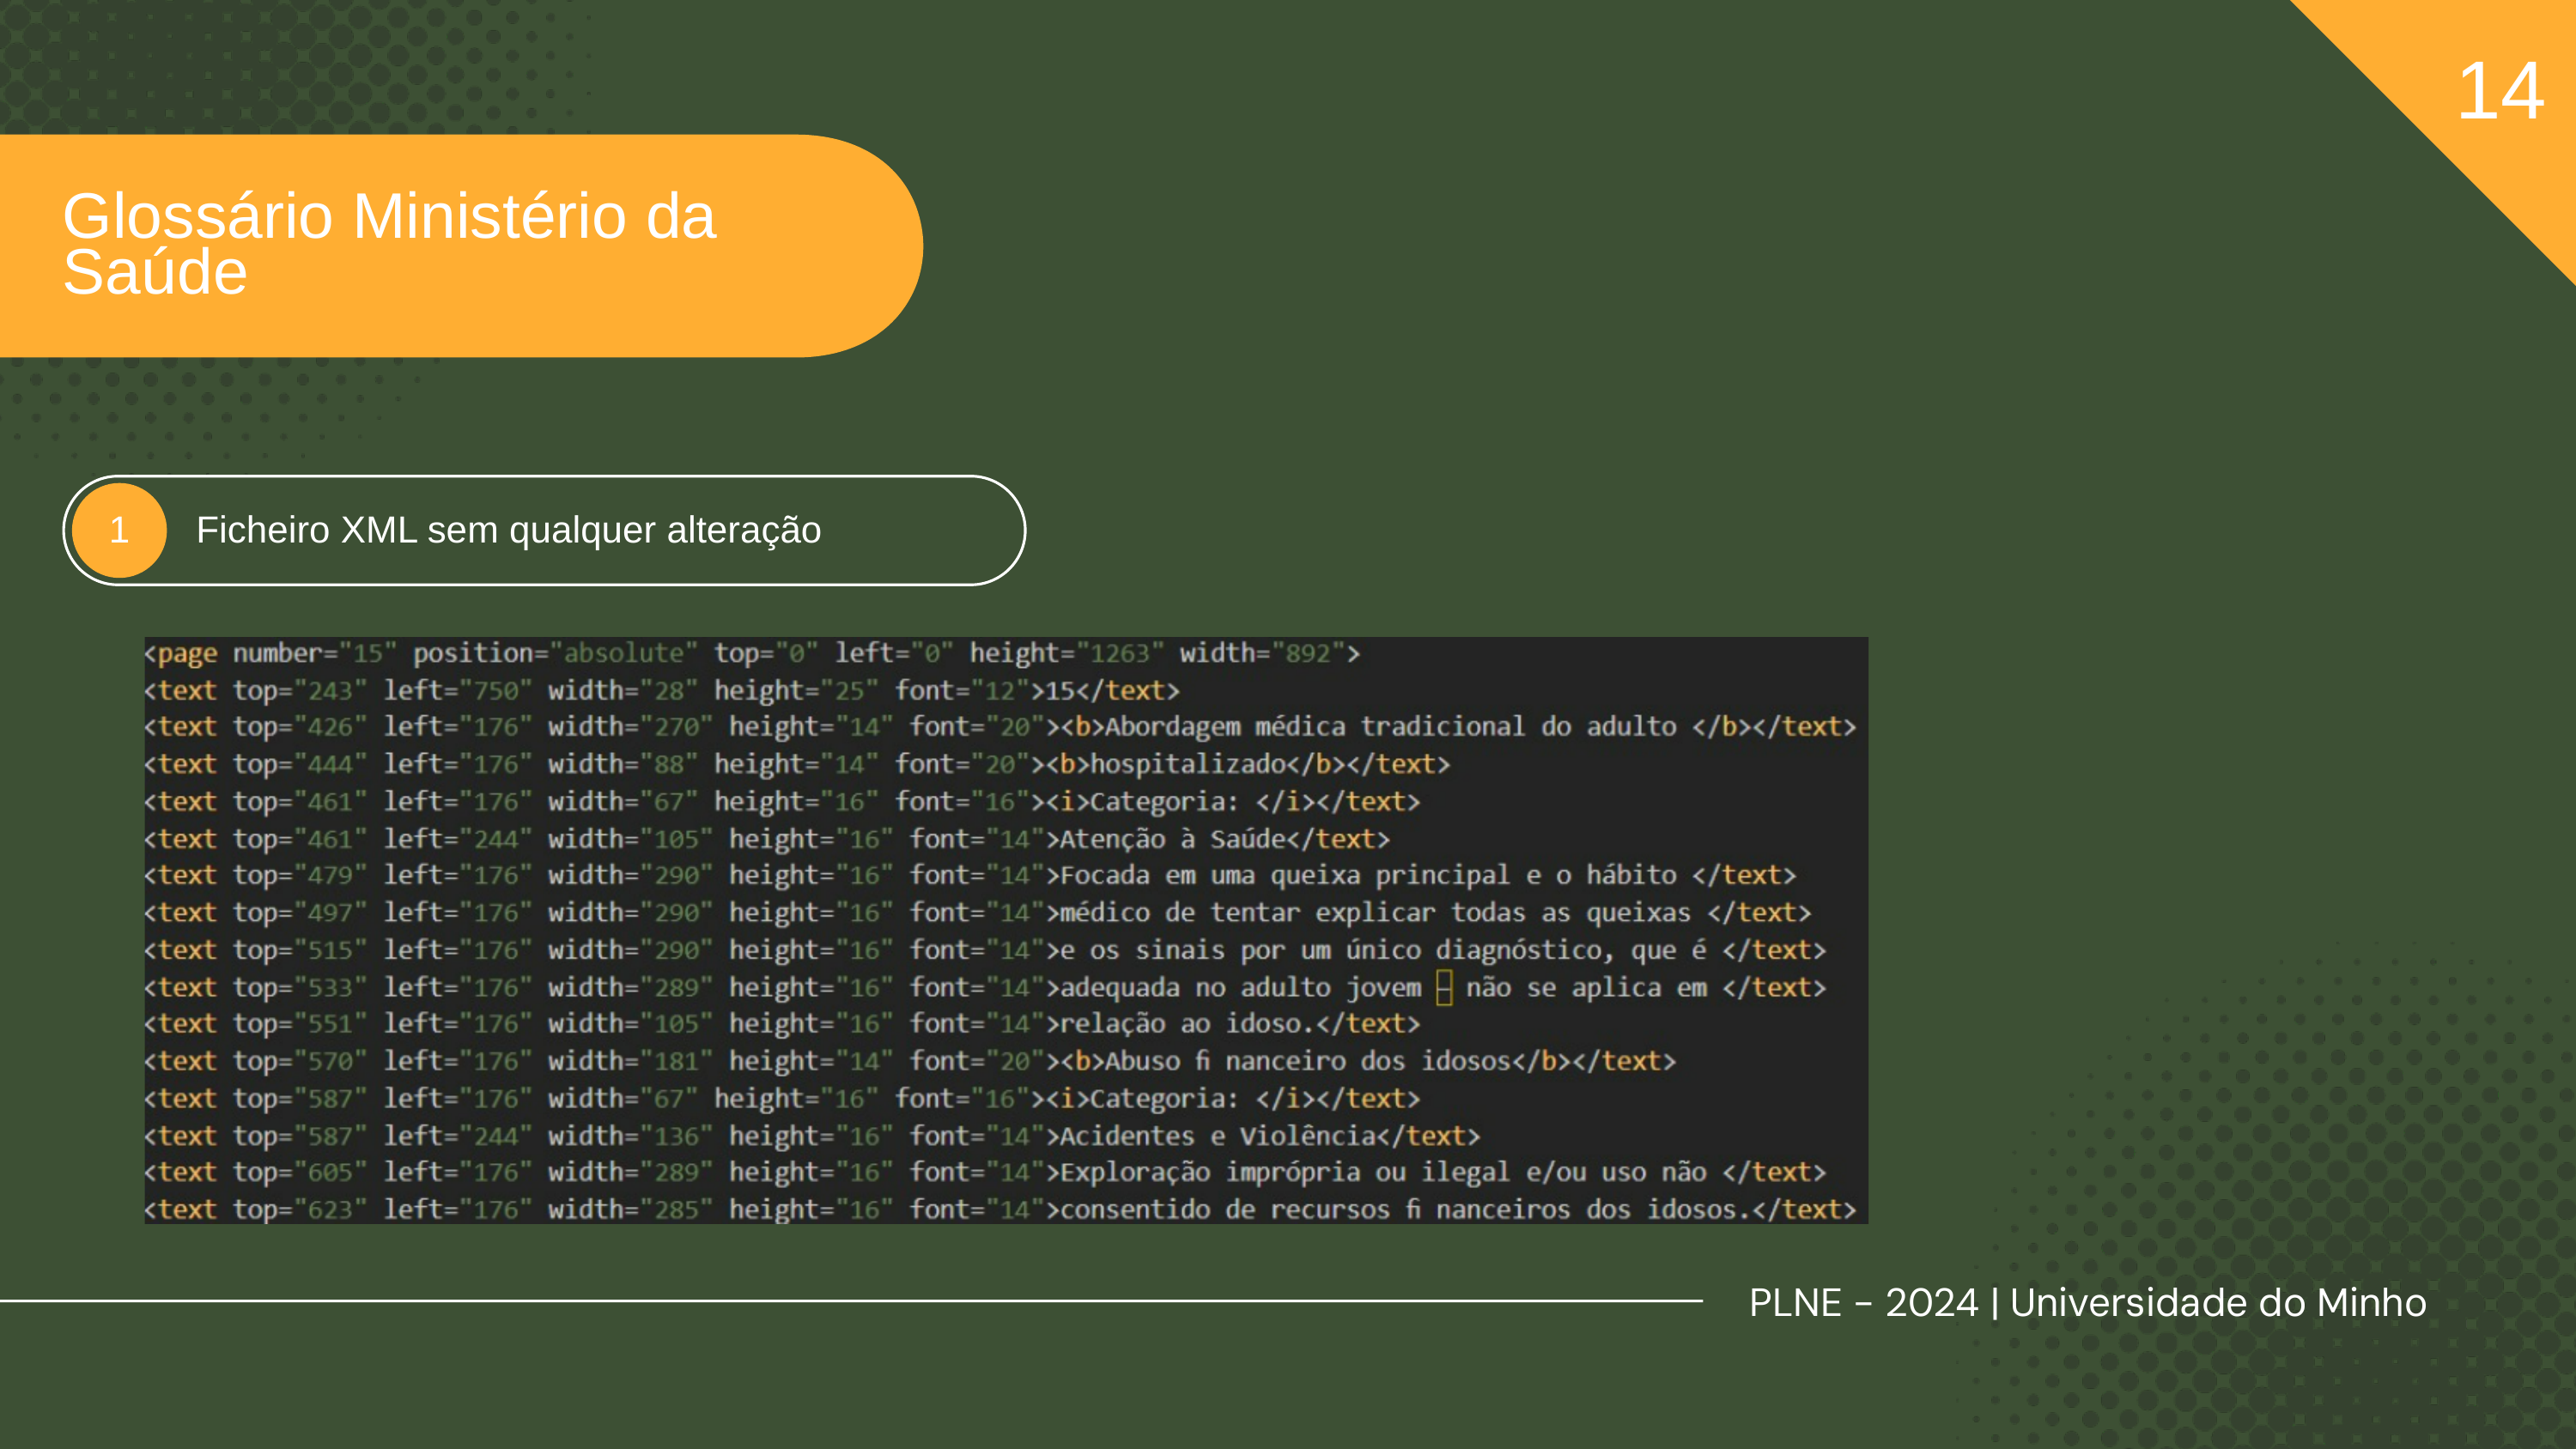

14
Glossário Ministério da Saúde

Ficheiro XML sem qualquer alteração
1

PLNE - 2024 | Universidade do Minho